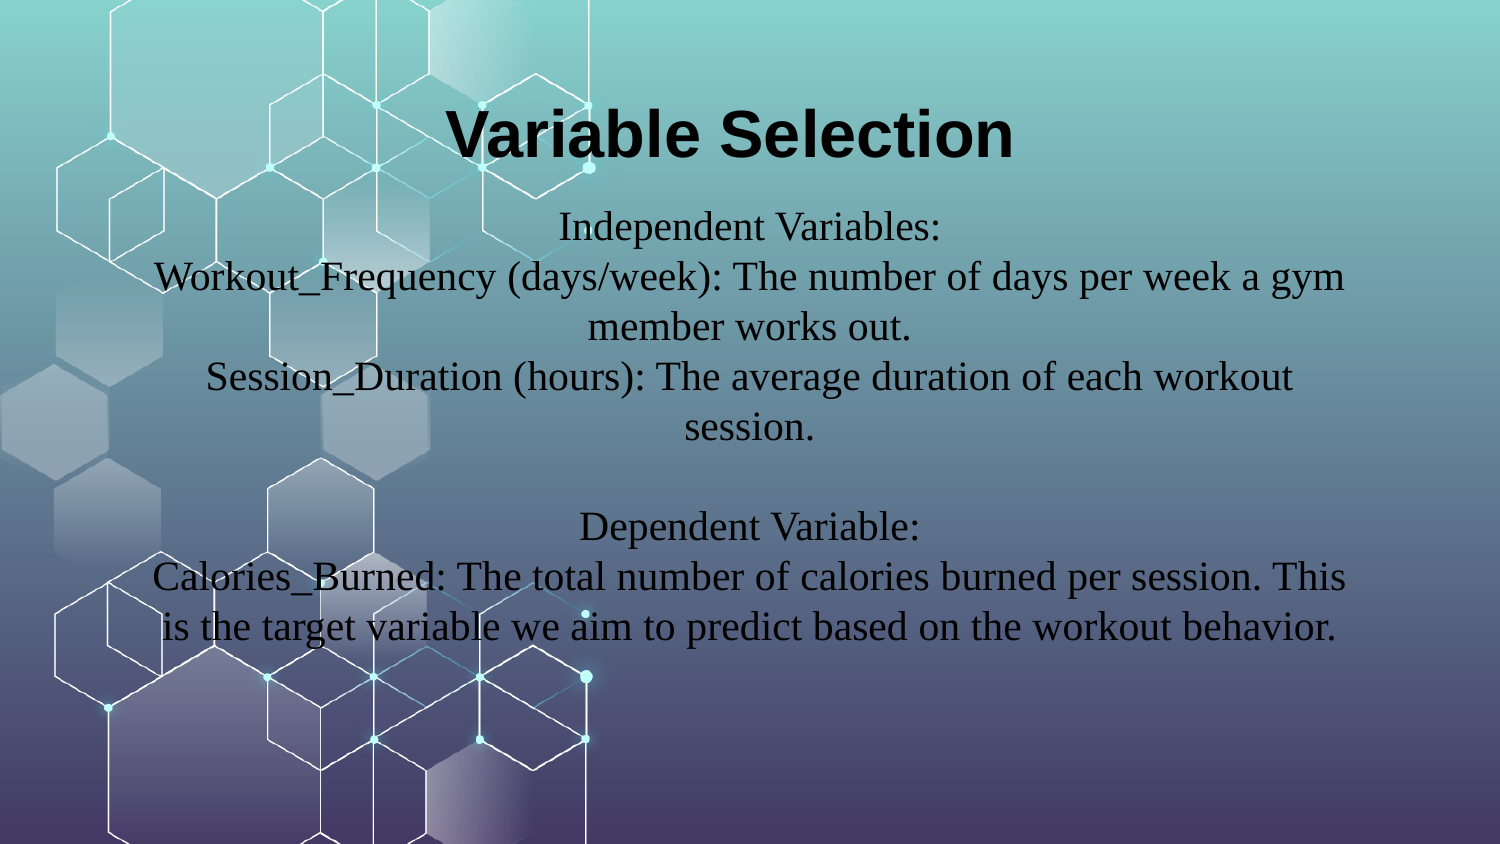

Variable Selection

# Independent Variables: Workout_Frequency (days/week): The number of days per week a gym member works out. Session_Duration (hours): The average duration of each workout session. Dependent Variable: Calories_Burned: The total number of calories burned per session. This is the target variable we aim to predict based on the workout behavior.